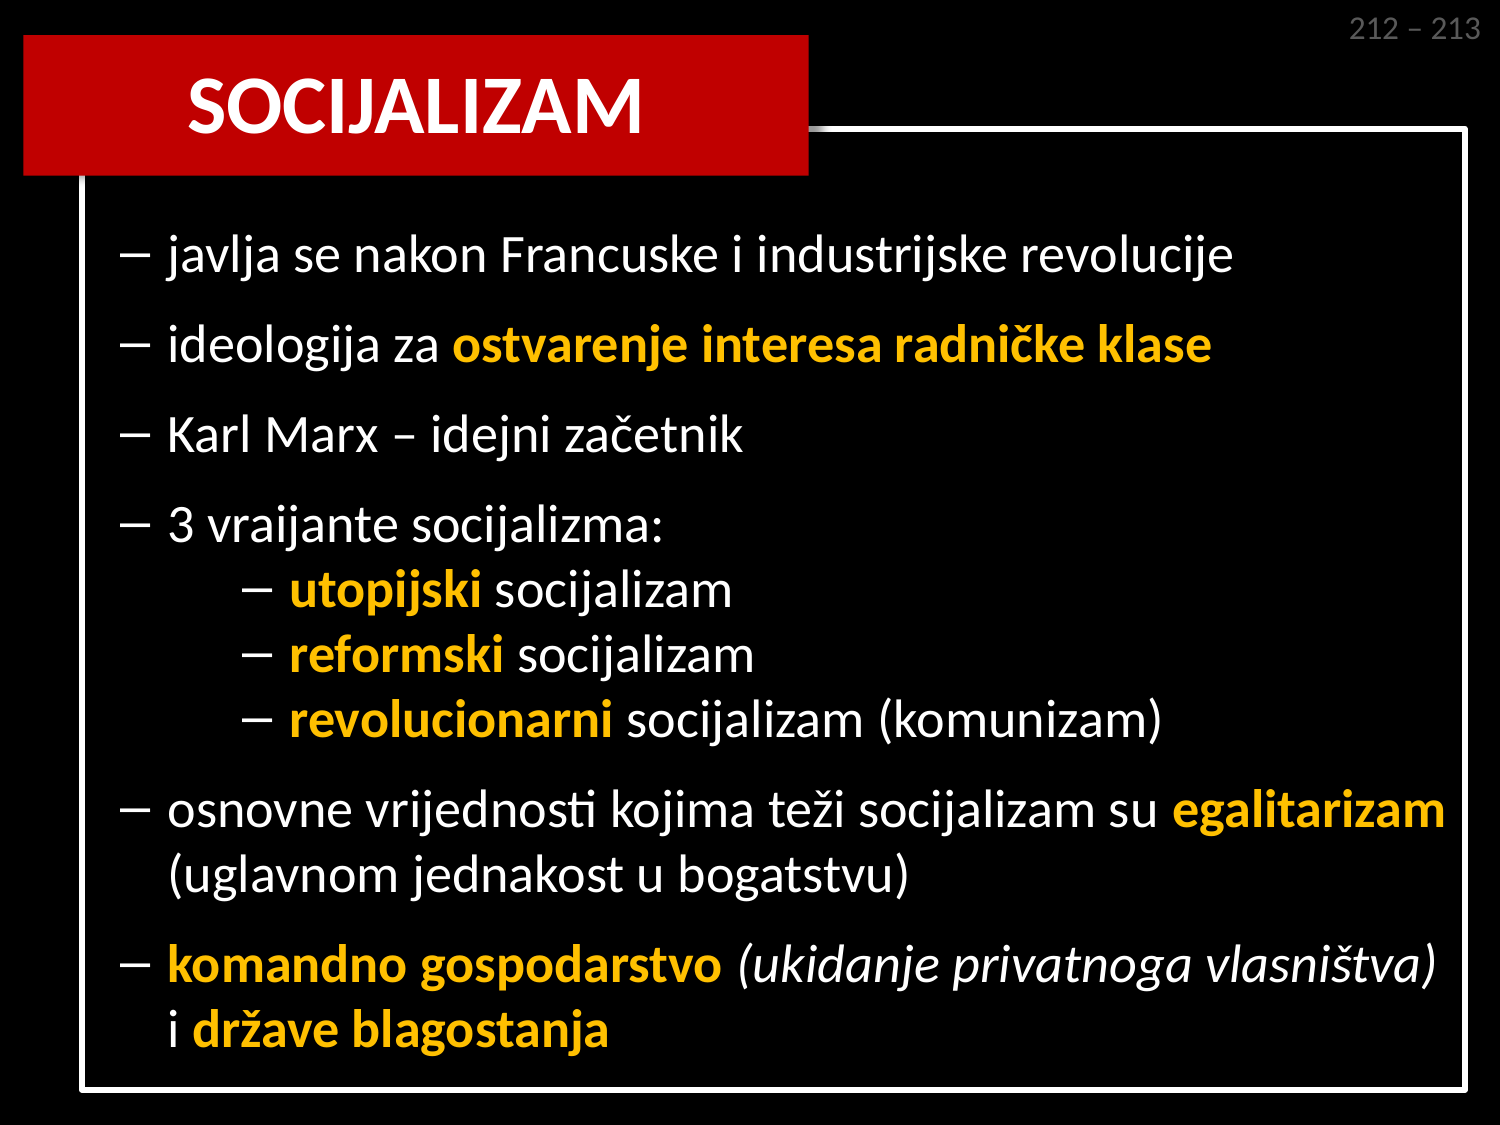

212 – 213
SOCIJALIZAM

javlja se nakon Francuske i industrijske revolucije
ideologija za ostvarenje interesa radničke klase
Karl Marx – idejni začetnik
3 vraijante socijalizma:
utopijski socijalizam
reformski socijalizam
revolucionarni socijalizam (komunizam)
osnovne vrijednosti kojima teži socijalizam su egalitarizam (uglavnom jednakost u bogatstvu)
komandno gospodarstvo (ukidanje privatnoga vlasništva) i države blagostanja